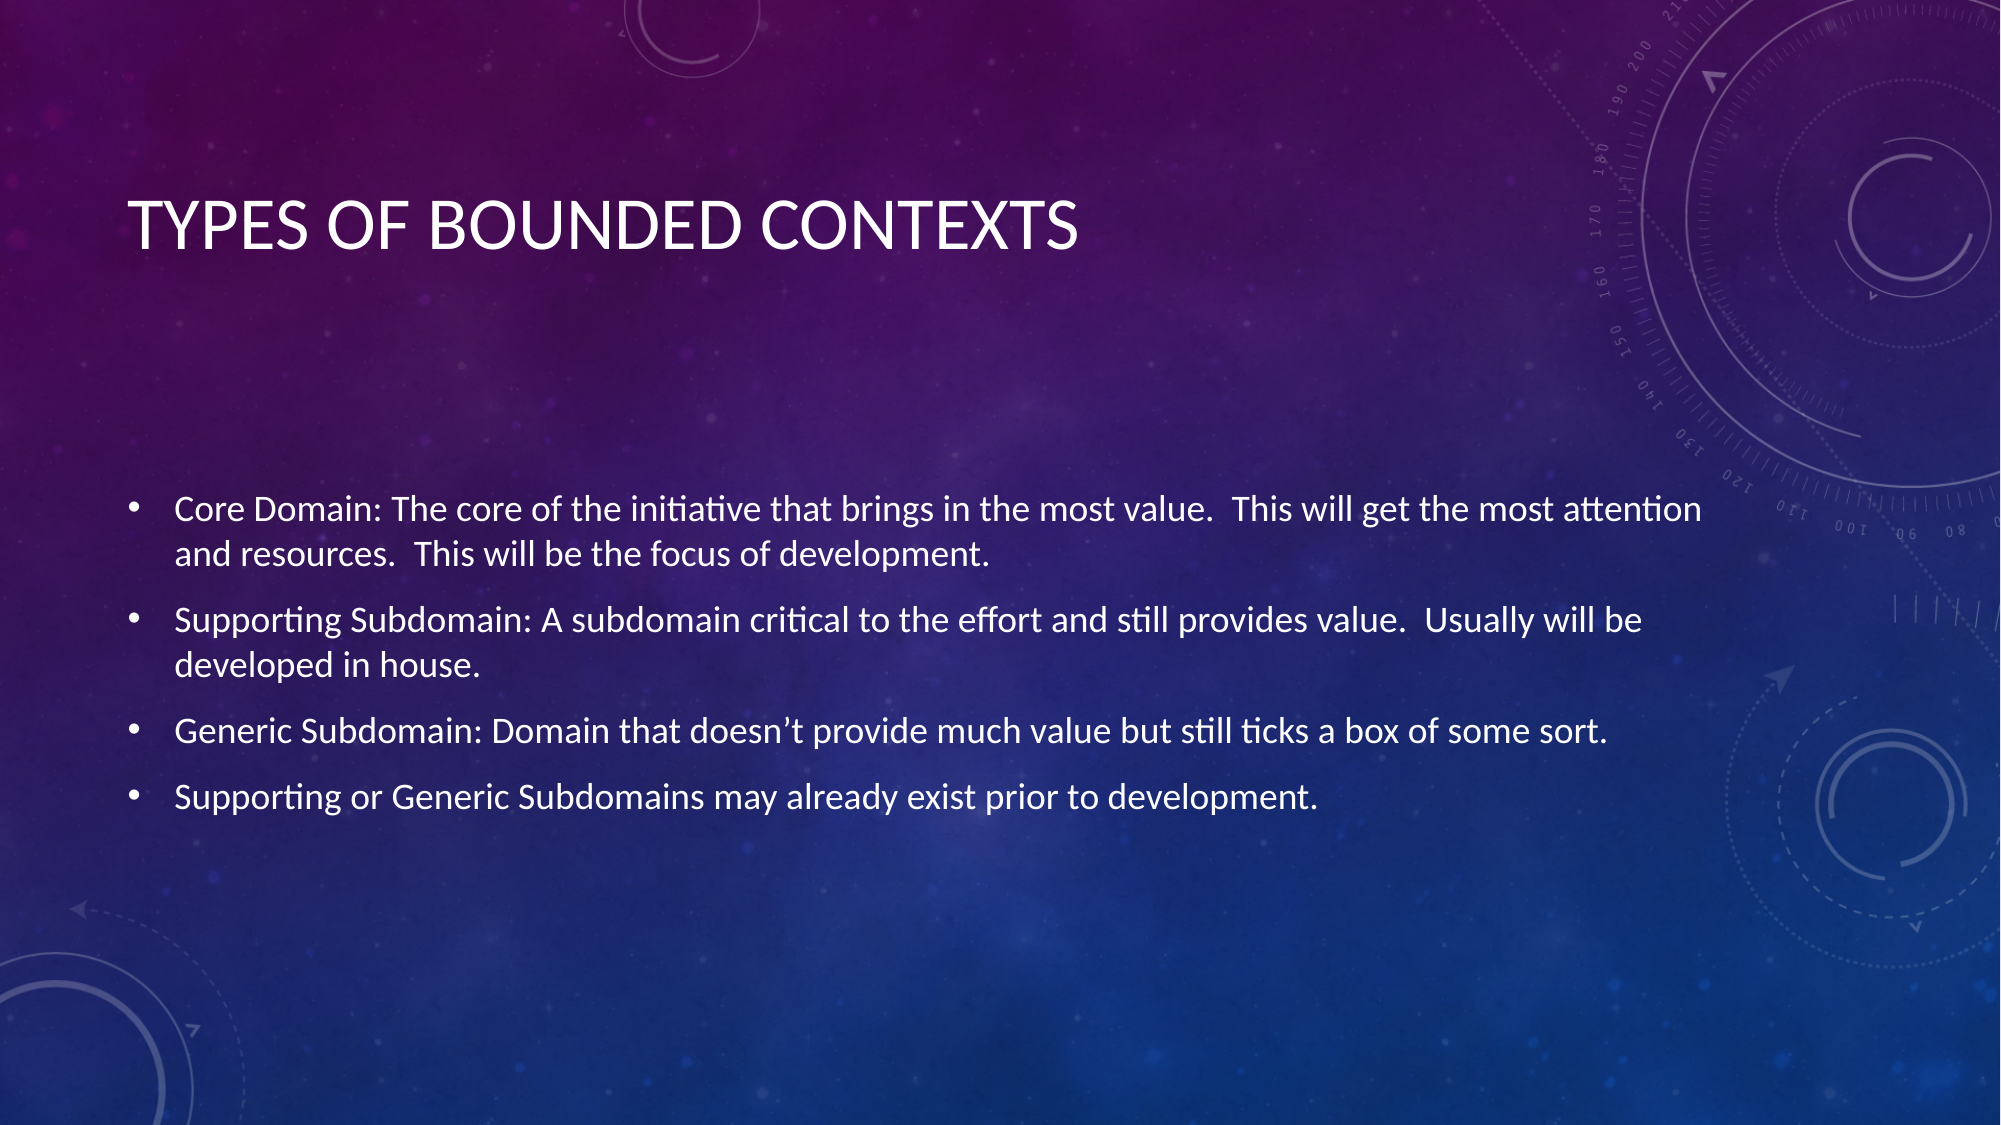

# Types of bounded contexts
Core Domain: The core of the initiative that brings in the most value.  This will get the most attention and resources.  This will be the focus of development.
Supporting Subdomain: A subdomain critical to the effort and still provides value.  Usually will be developed in house.
Generic Subdomain: Domain that doesn’t provide much value but still ticks a box of some sort.
Supporting or Generic Subdomains may already exist prior to development.